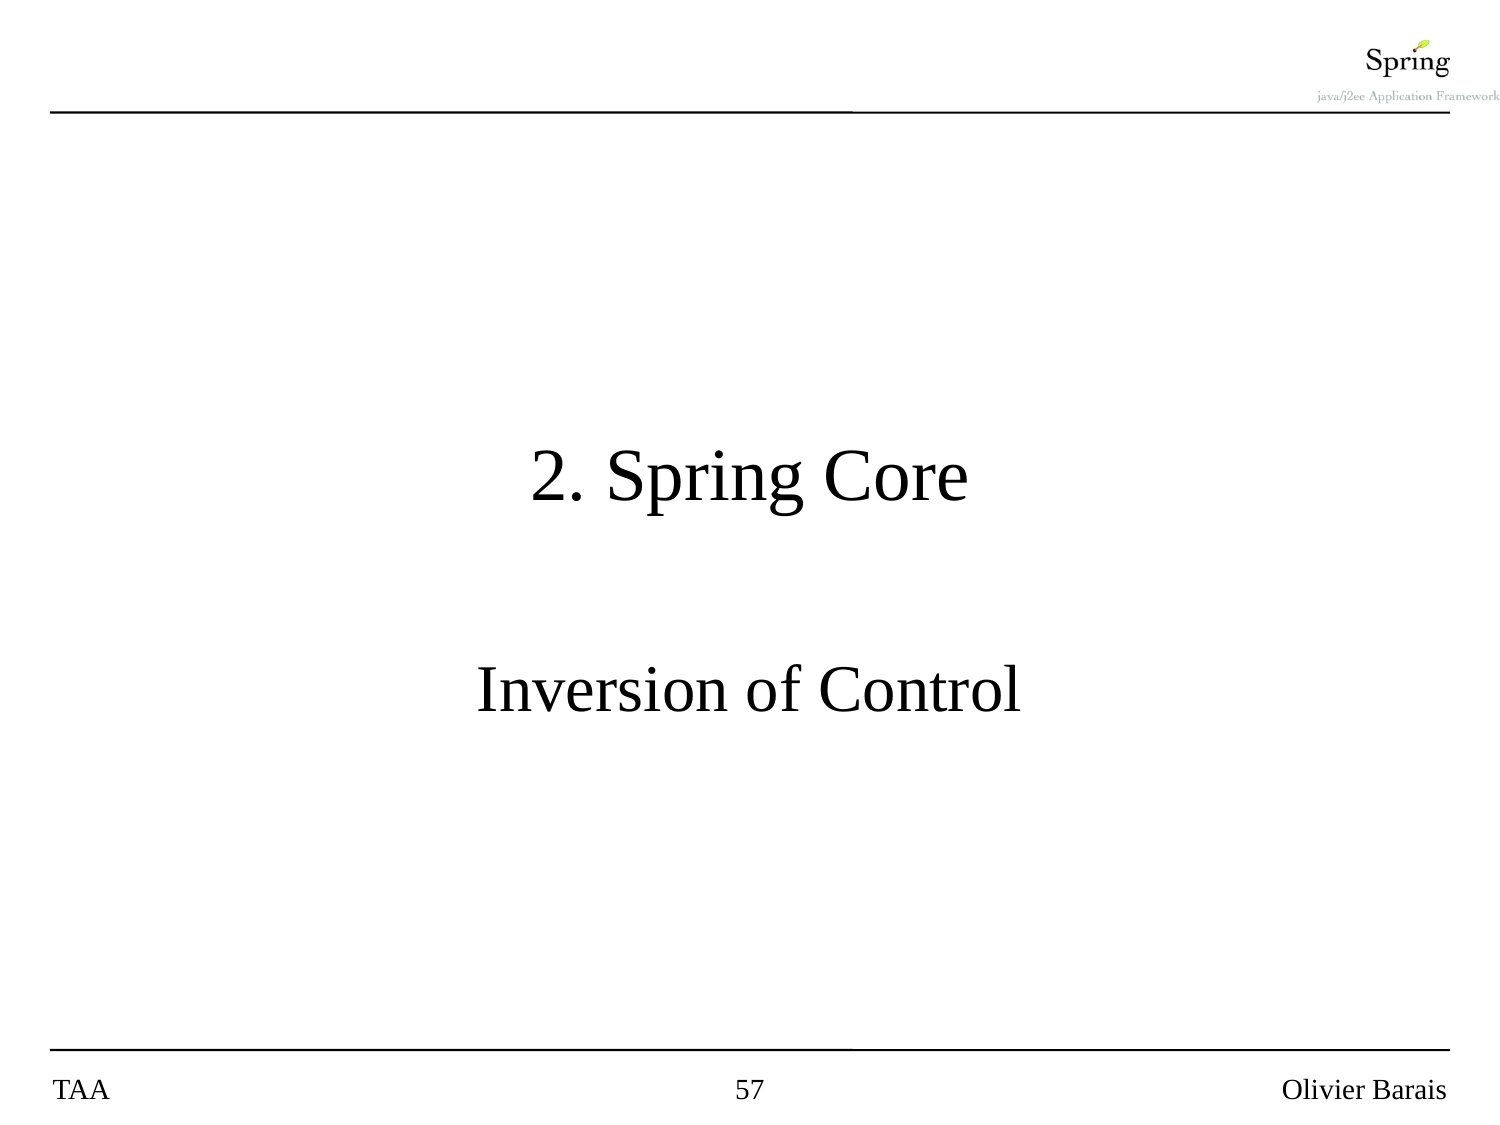

# 2. Spring Core
Inversion of Control
TAA
57
Olivier Barais